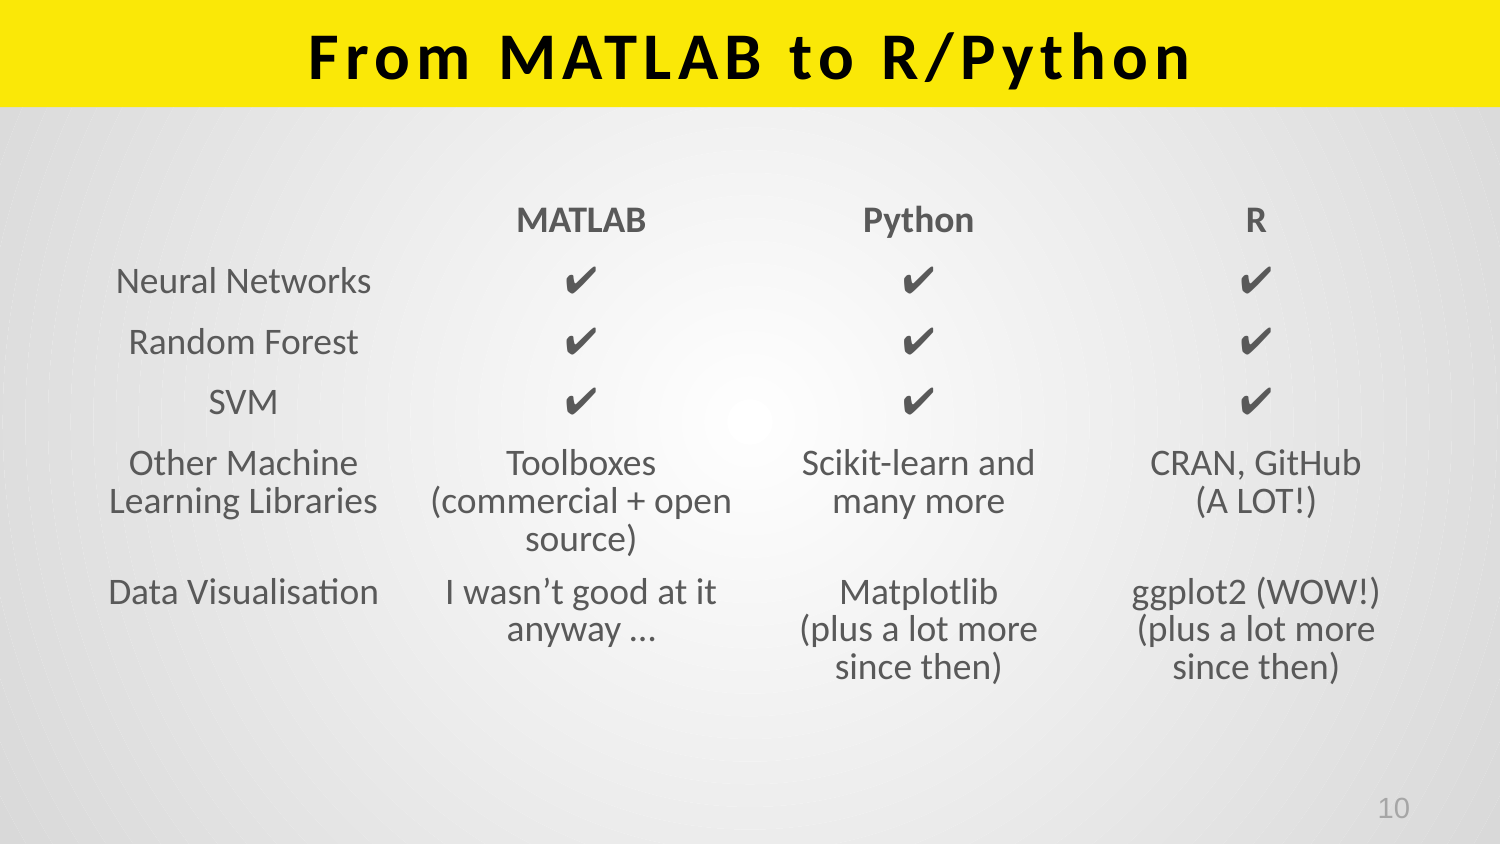

# From MATLAB to R/Python
|  | MATLAB | Python | R |
| --- | --- | --- | --- |
| Neural Networks | ✔️ | ✔️ | ✔️ |
| Random Forest | ✔️ | ✔️ | ✔️ |
| SVM | ✔️ | ✔️ | ✔️ |
| Other Machine Learning Libraries | Toolboxes (commercial + open source) | Scikit-learn and many more | CRAN, GitHub (A LOT!) |
| Data Visualisation | I wasn’t good at it anyway … | Matplotlib (plus a lot more since then) | ggplot2 (WOW!) (plus a lot more since then) |
10